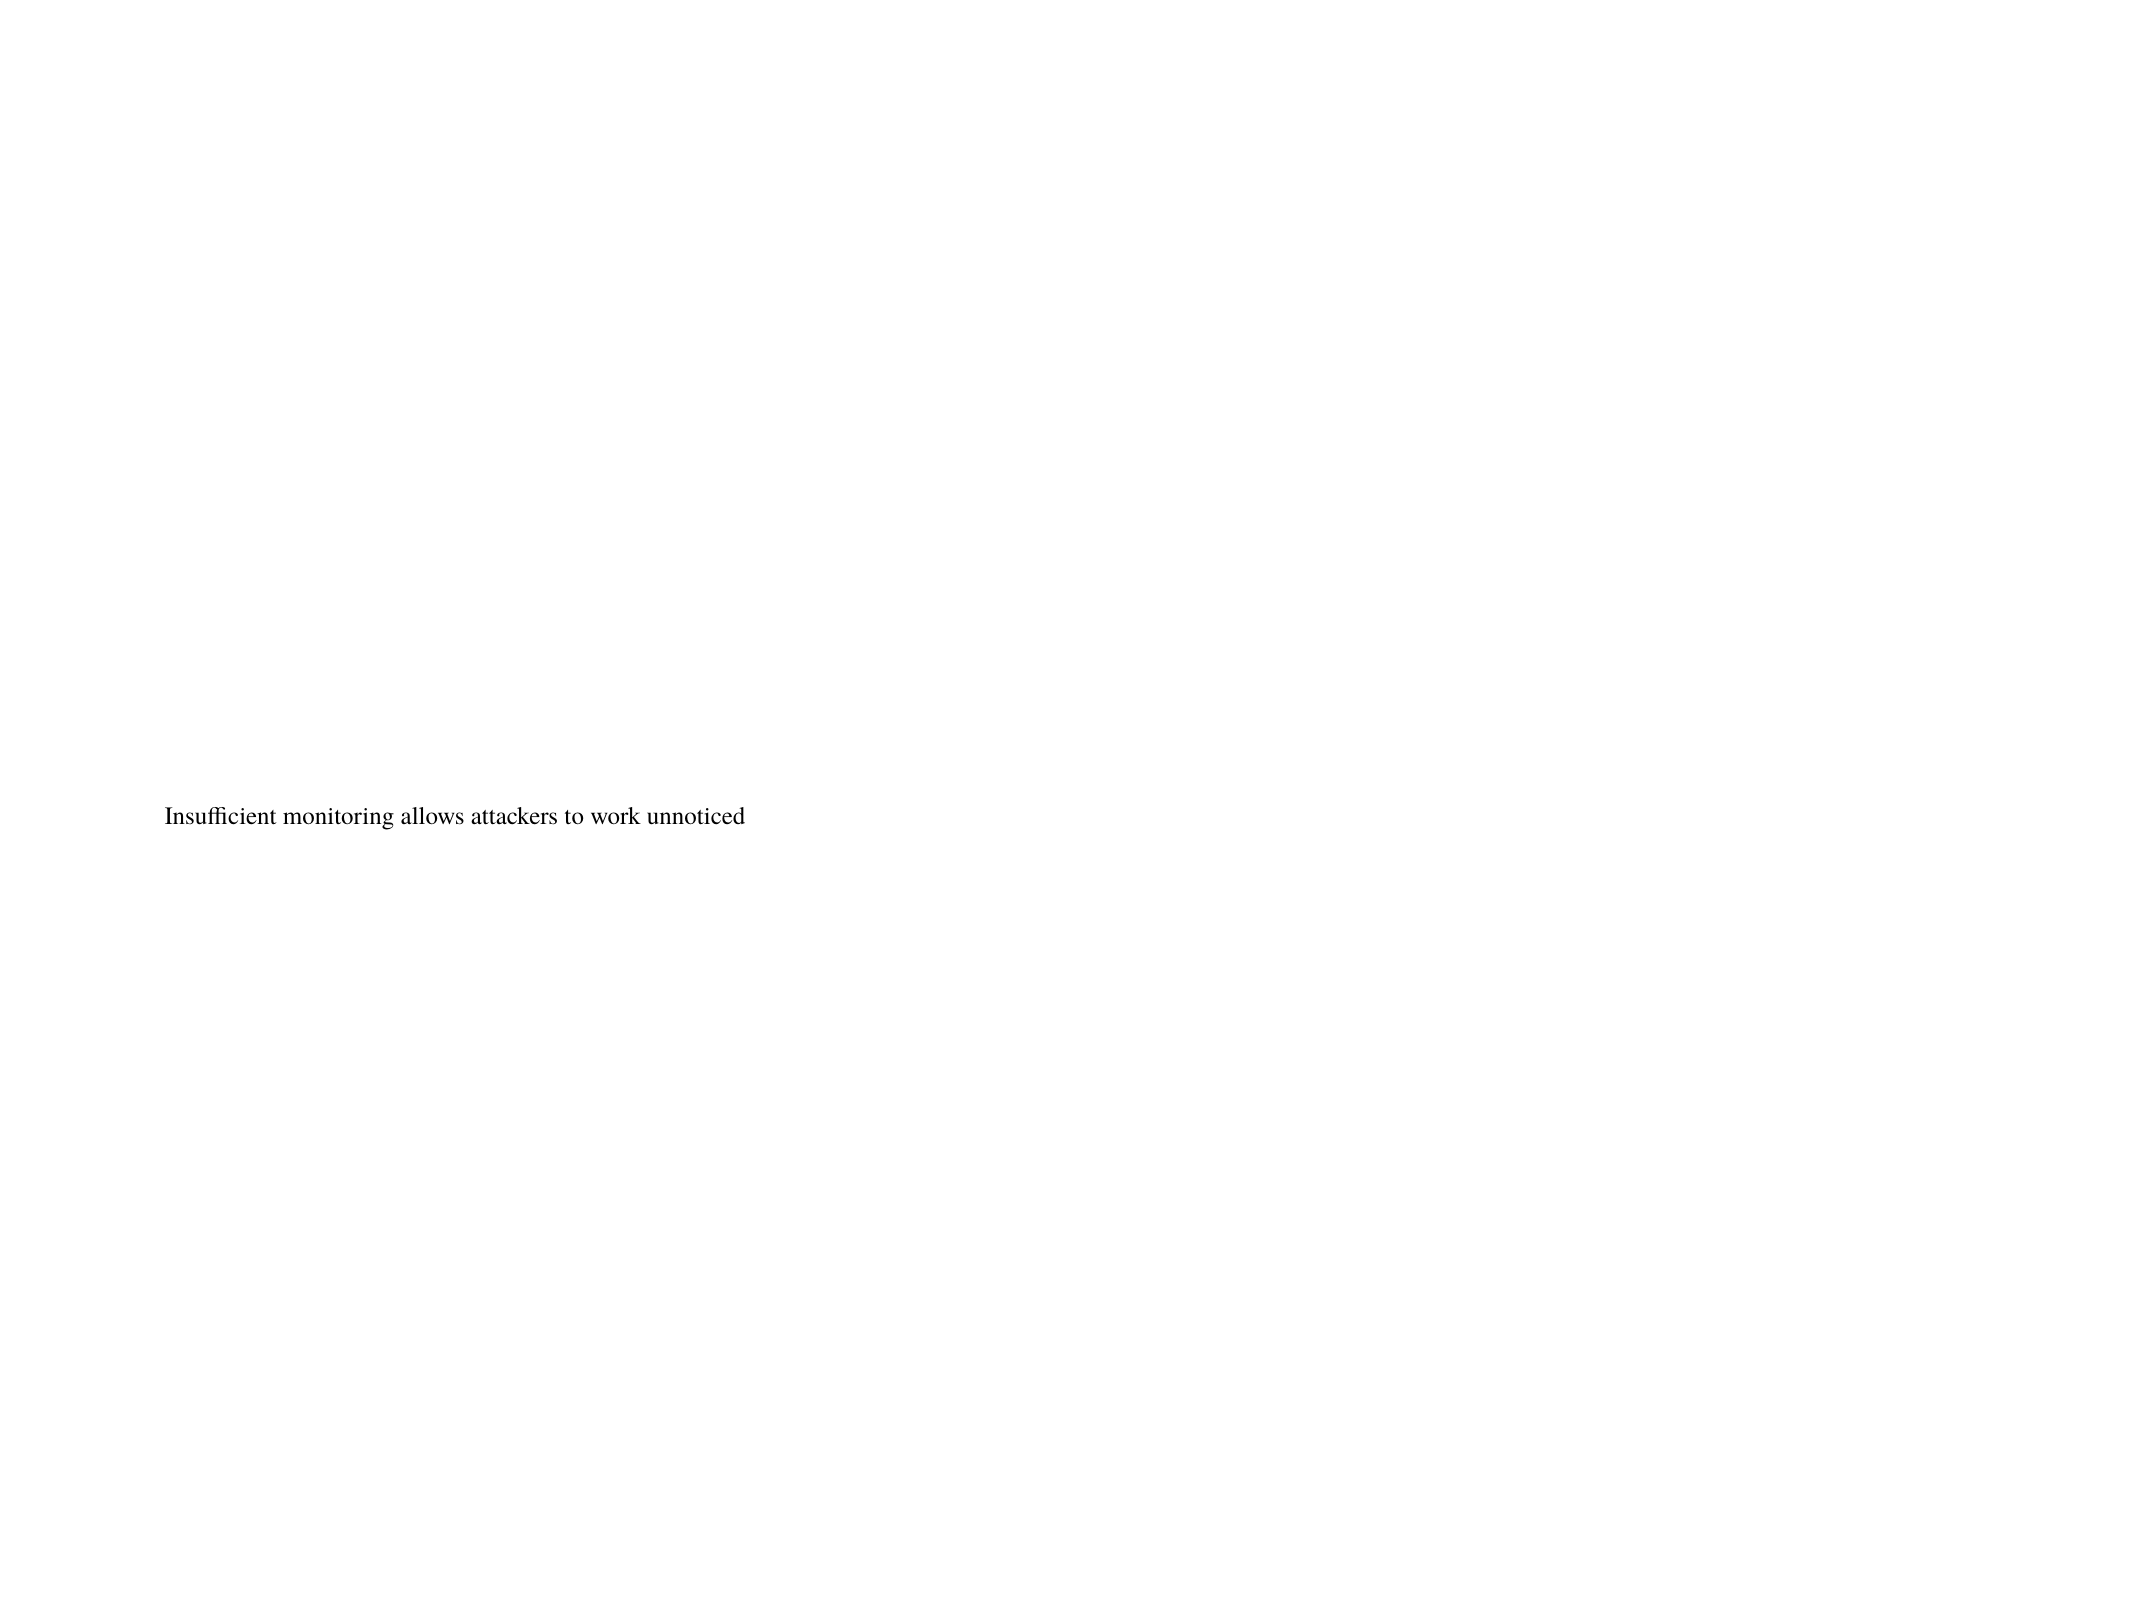

Insufficient monitoring allows attackers to work unnoticed